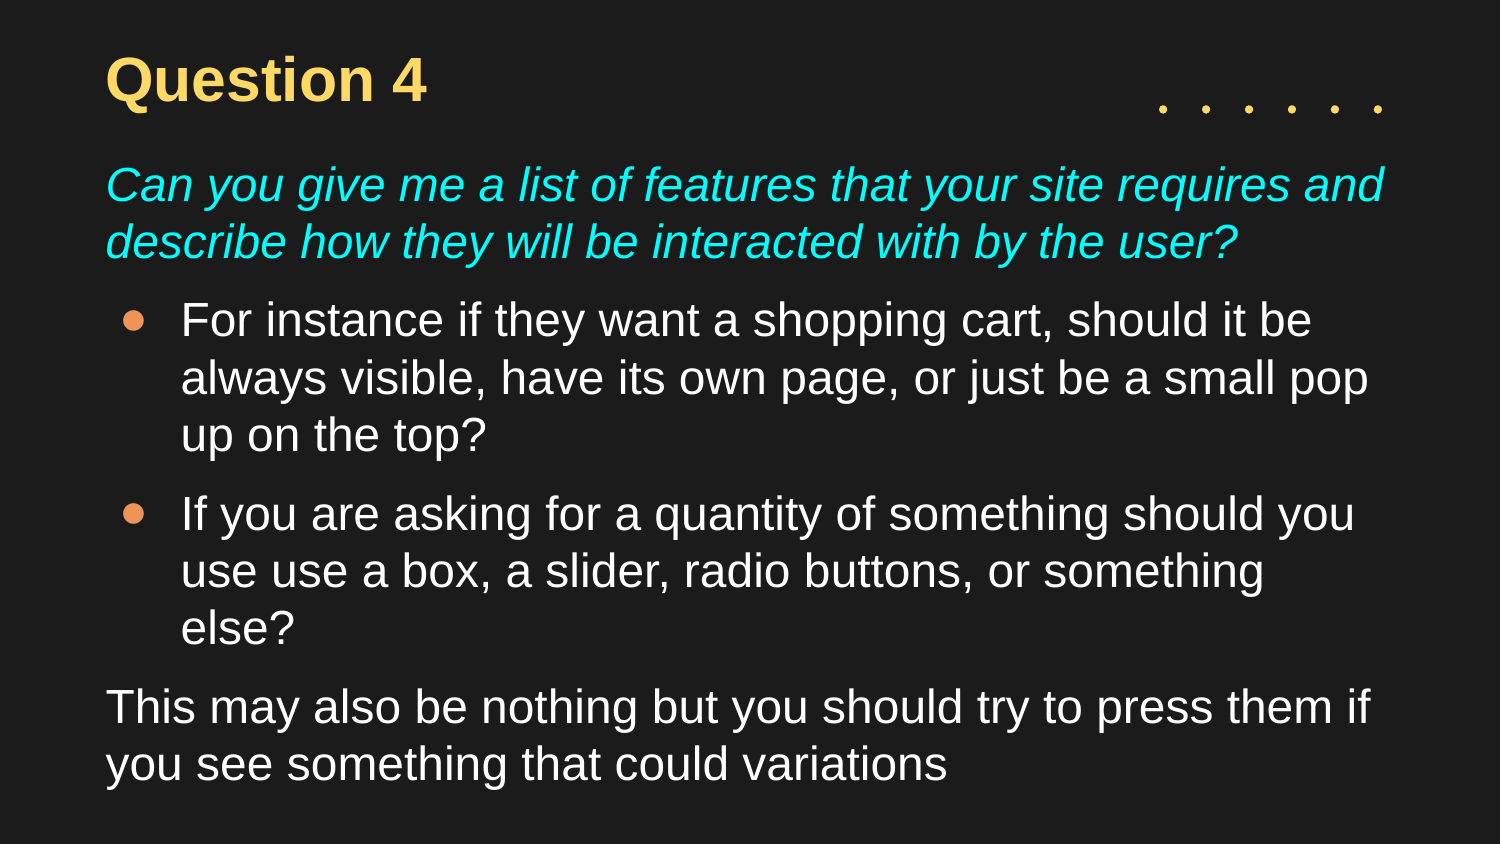

# Question 4
Can you give me a list of features that your site requires and describe how they will be interacted with by the user?
For instance if they want a shopping cart, should it be always visible, have its own page, or just be a small pop up on the top?
If you are asking for a quantity of something should you use use a box, a slider, radio buttons, or something else?
This may also be nothing but you should try to press them if you see something that could variations